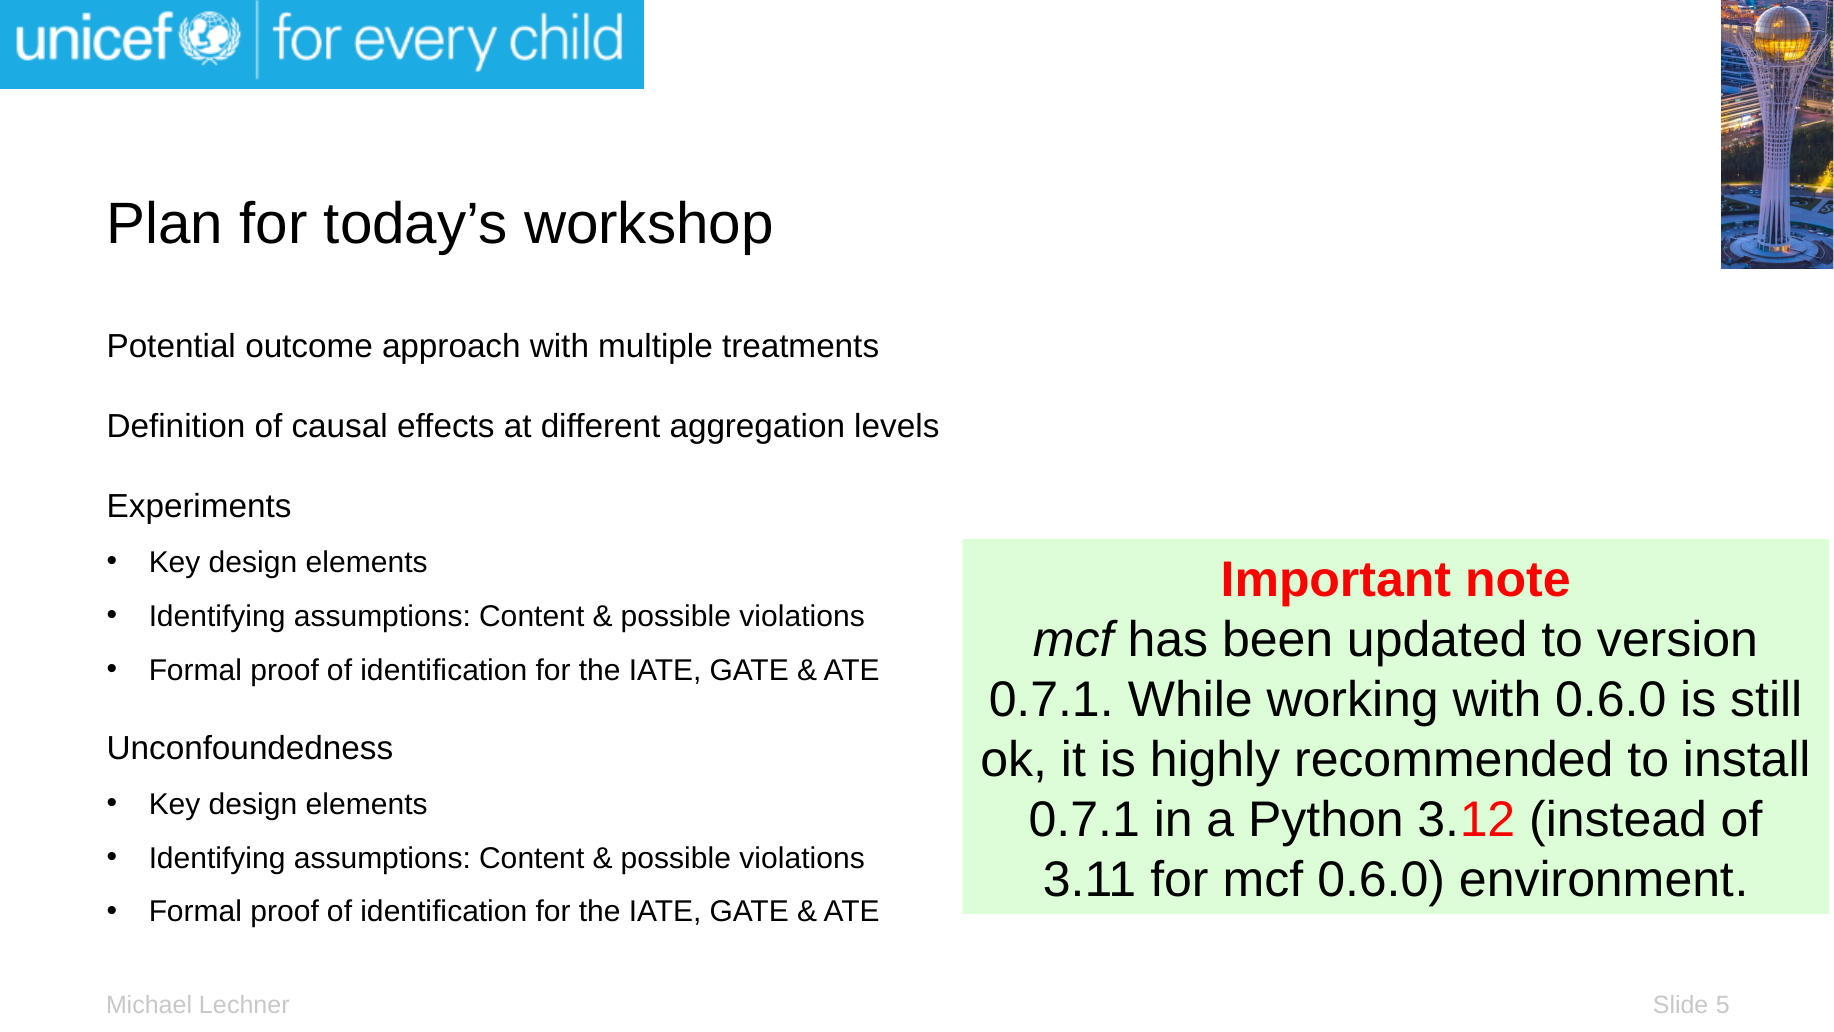

# Plan for today’s workshop
Potential outcome approach with multiple treatments
Definition of causal effects at different aggregation levels
Experiments
Key design elements
Identifying assumptions: Content & possible violations
Formal proof of identification for the IATE, GATE & ATE
Unconfoundedness
Key design elements
Identifying assumptions: Content & possible violations
Formal proof of identification for the IATE, GATE & ATE

Important note
mcf has been updated to version 0.7.1. While working with 0.6.0 is still ok, it is highly recommended to install 0.7.1 in a Python 3.12 (instead of 3.11 for mcf 0.6.0) environment.
Slide 5
Michael Lechner